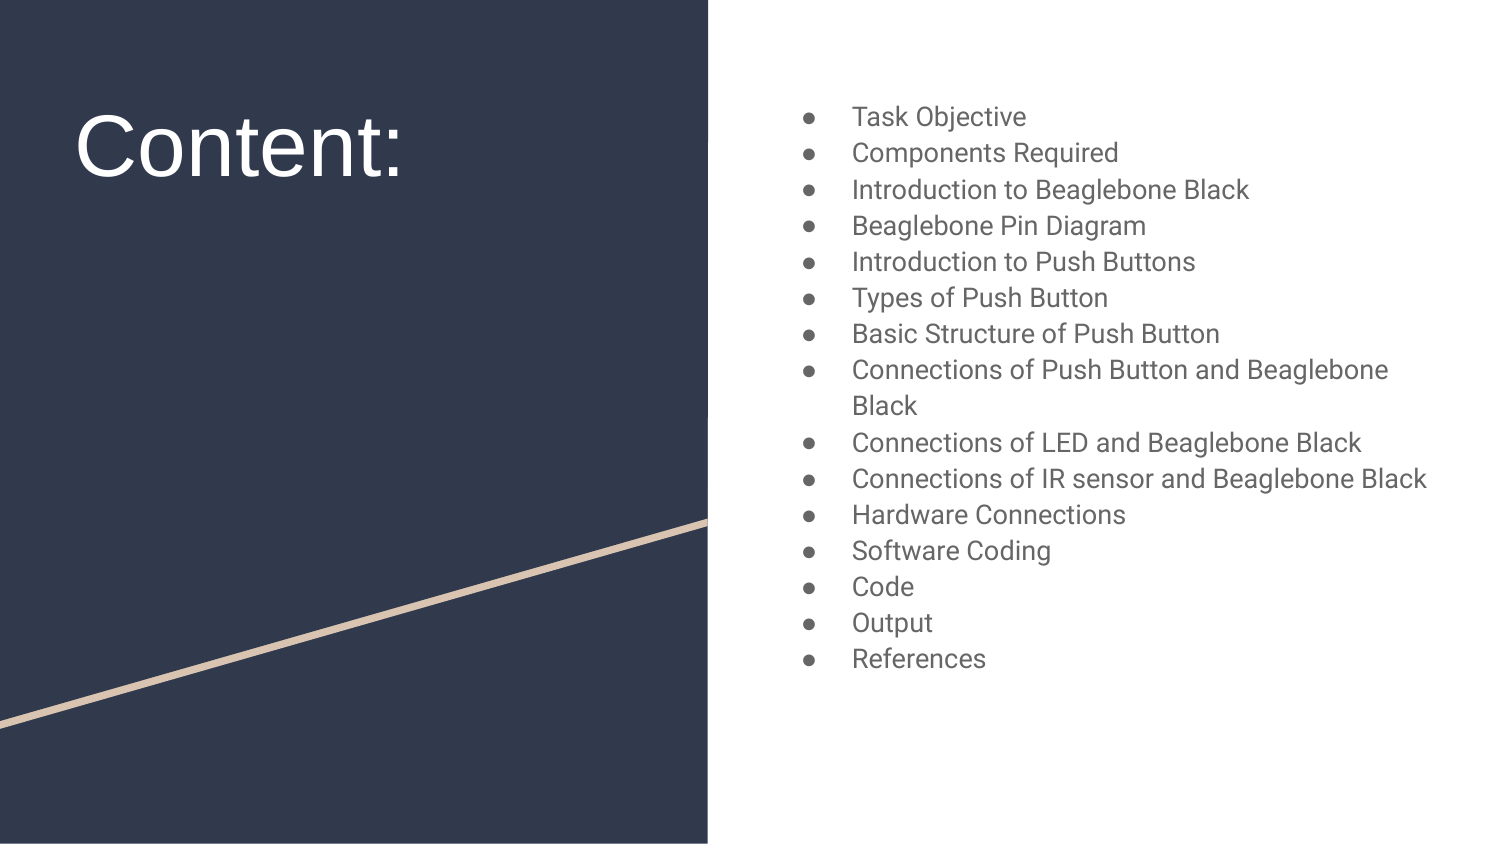

# Content:
Task Objective
Components Required
Introduction to Beaglebone Black
Beaglebone Pin Diagram
Introduction to Push Buttons
Types of Push Button
Basic Structure of Push Button
Connections of Push Button and Beaglebone Black
Connections of LED and Beaglebone Black
Connections of IR sensor and Beaglebone Black
Hardware Connections
Software Coding
Code
Output
References